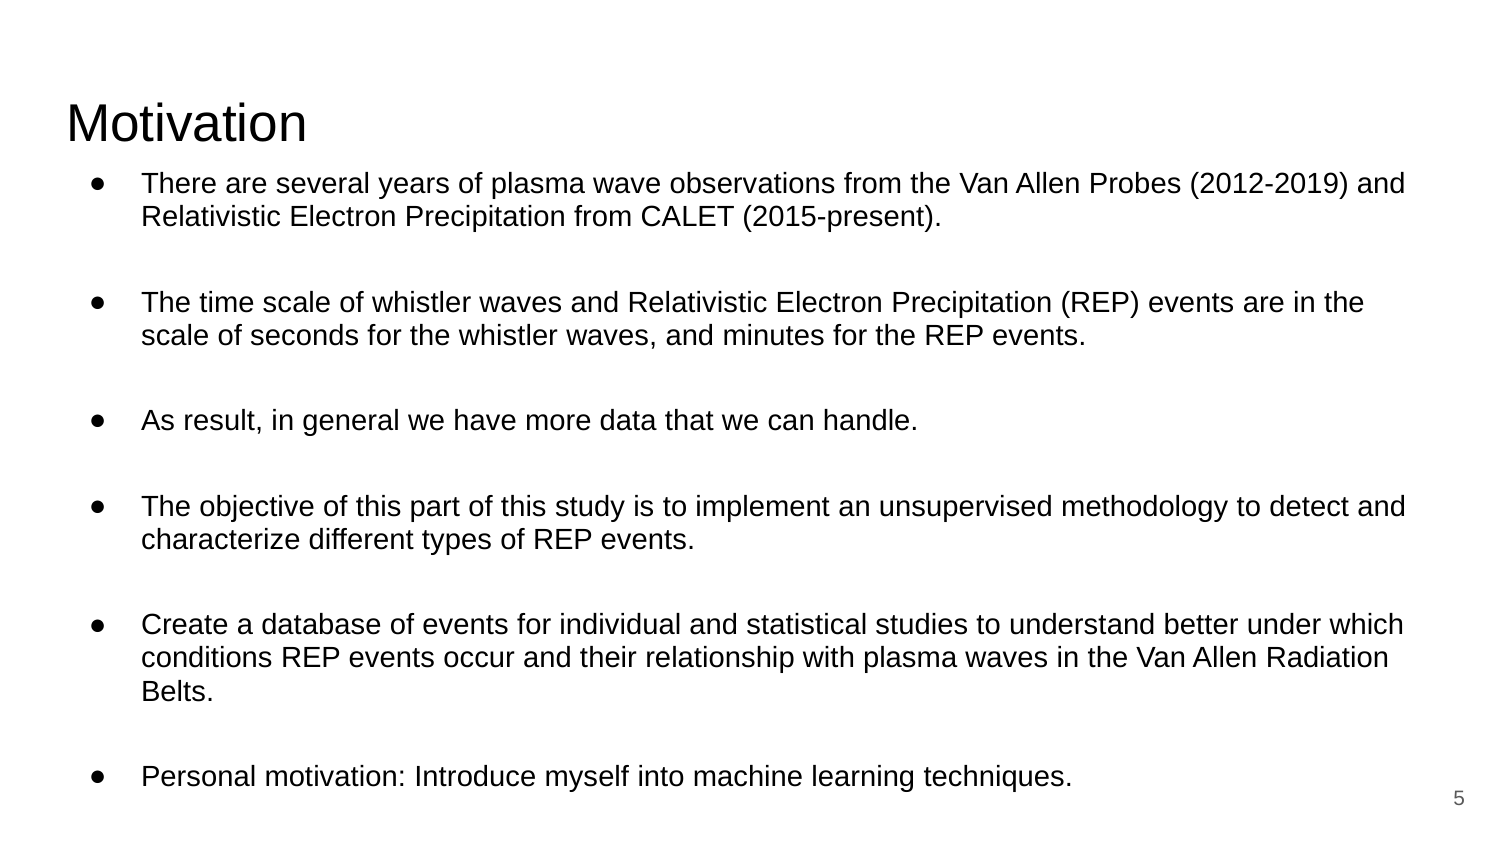

# Motivation
There are several years of plasma wave observations from the Van Allen Probes (2012-2019) and Relativistic Electron Precipitation from CALET (2015-present).

The time scale of whistler waves and Relativistic Electron Precipitation (REP) events are in the scale of seconds for the whistler waves, and minutes for the REP events.

As result, in general we have more data that we can handle.

The objective of this part of this study is to implement an unsupervised methodology to detect and characterize different types of REP events.

Create a database of events for individual and statistical studies to understand better under which conditions REP events occur and their relationship with plasma waves in the Van Allen Radiation Belts.

Personal motivation: Introduce myself into machine learning techniques.
5